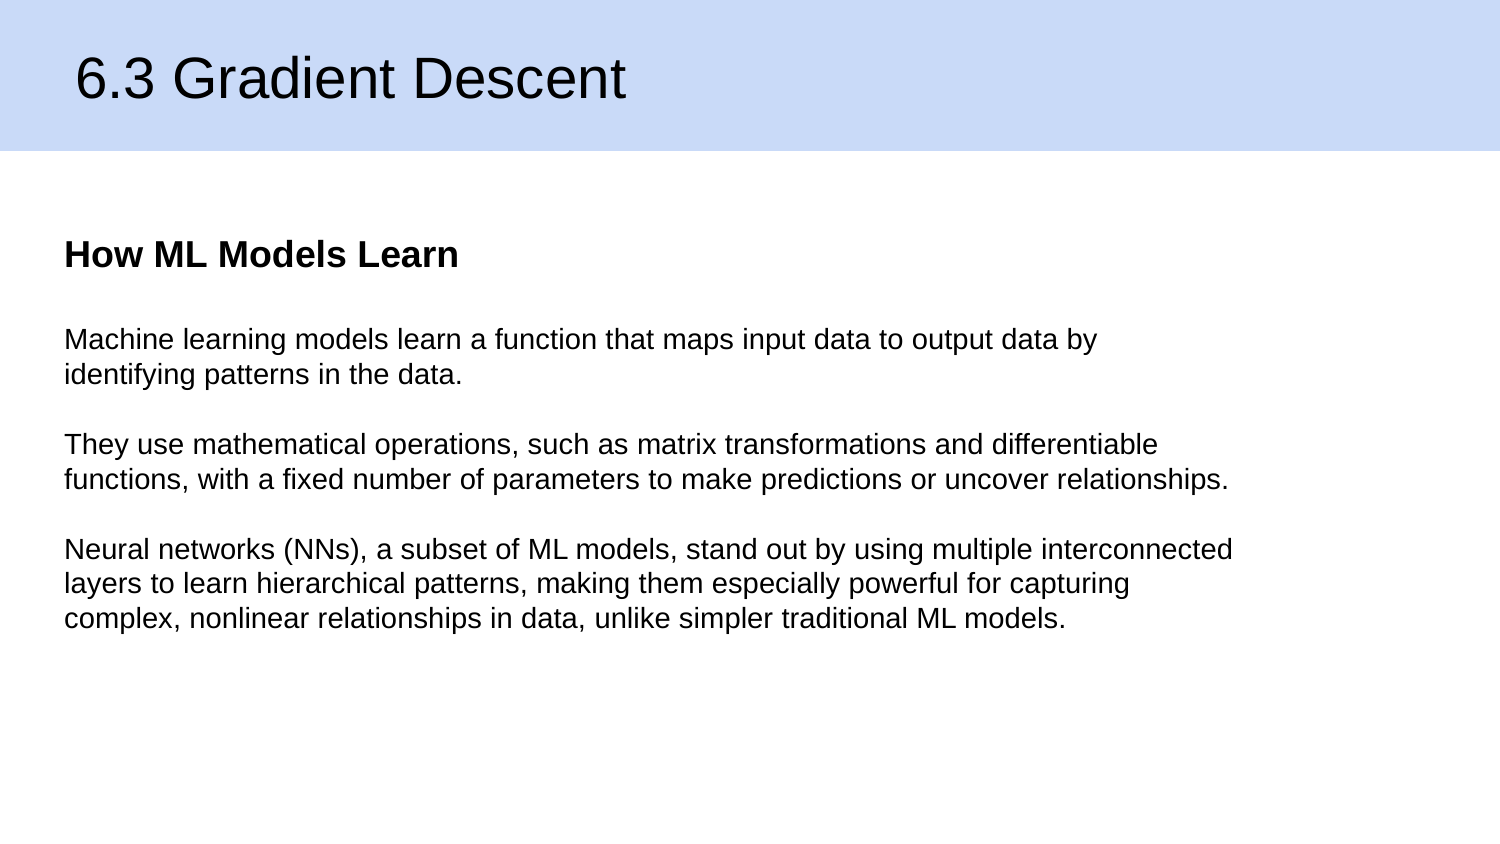

6.3 Gradient Descent
How ML Models Learn

Machine learning models learn a function that maps input data to output data by identifying patterns in the data.

They use mathematical operations, such as matrix transformations and differentiable functions, with a fixed number of parameters to make predictions or uncover relationships.

Neural networks (NNs), a subset of ML models, stand out by using multiple interconnected layers to learn hierarchical patterns, making them especially powerful for capturing complex, nonlinear relationships in data, unlike simpler traditional ML models.